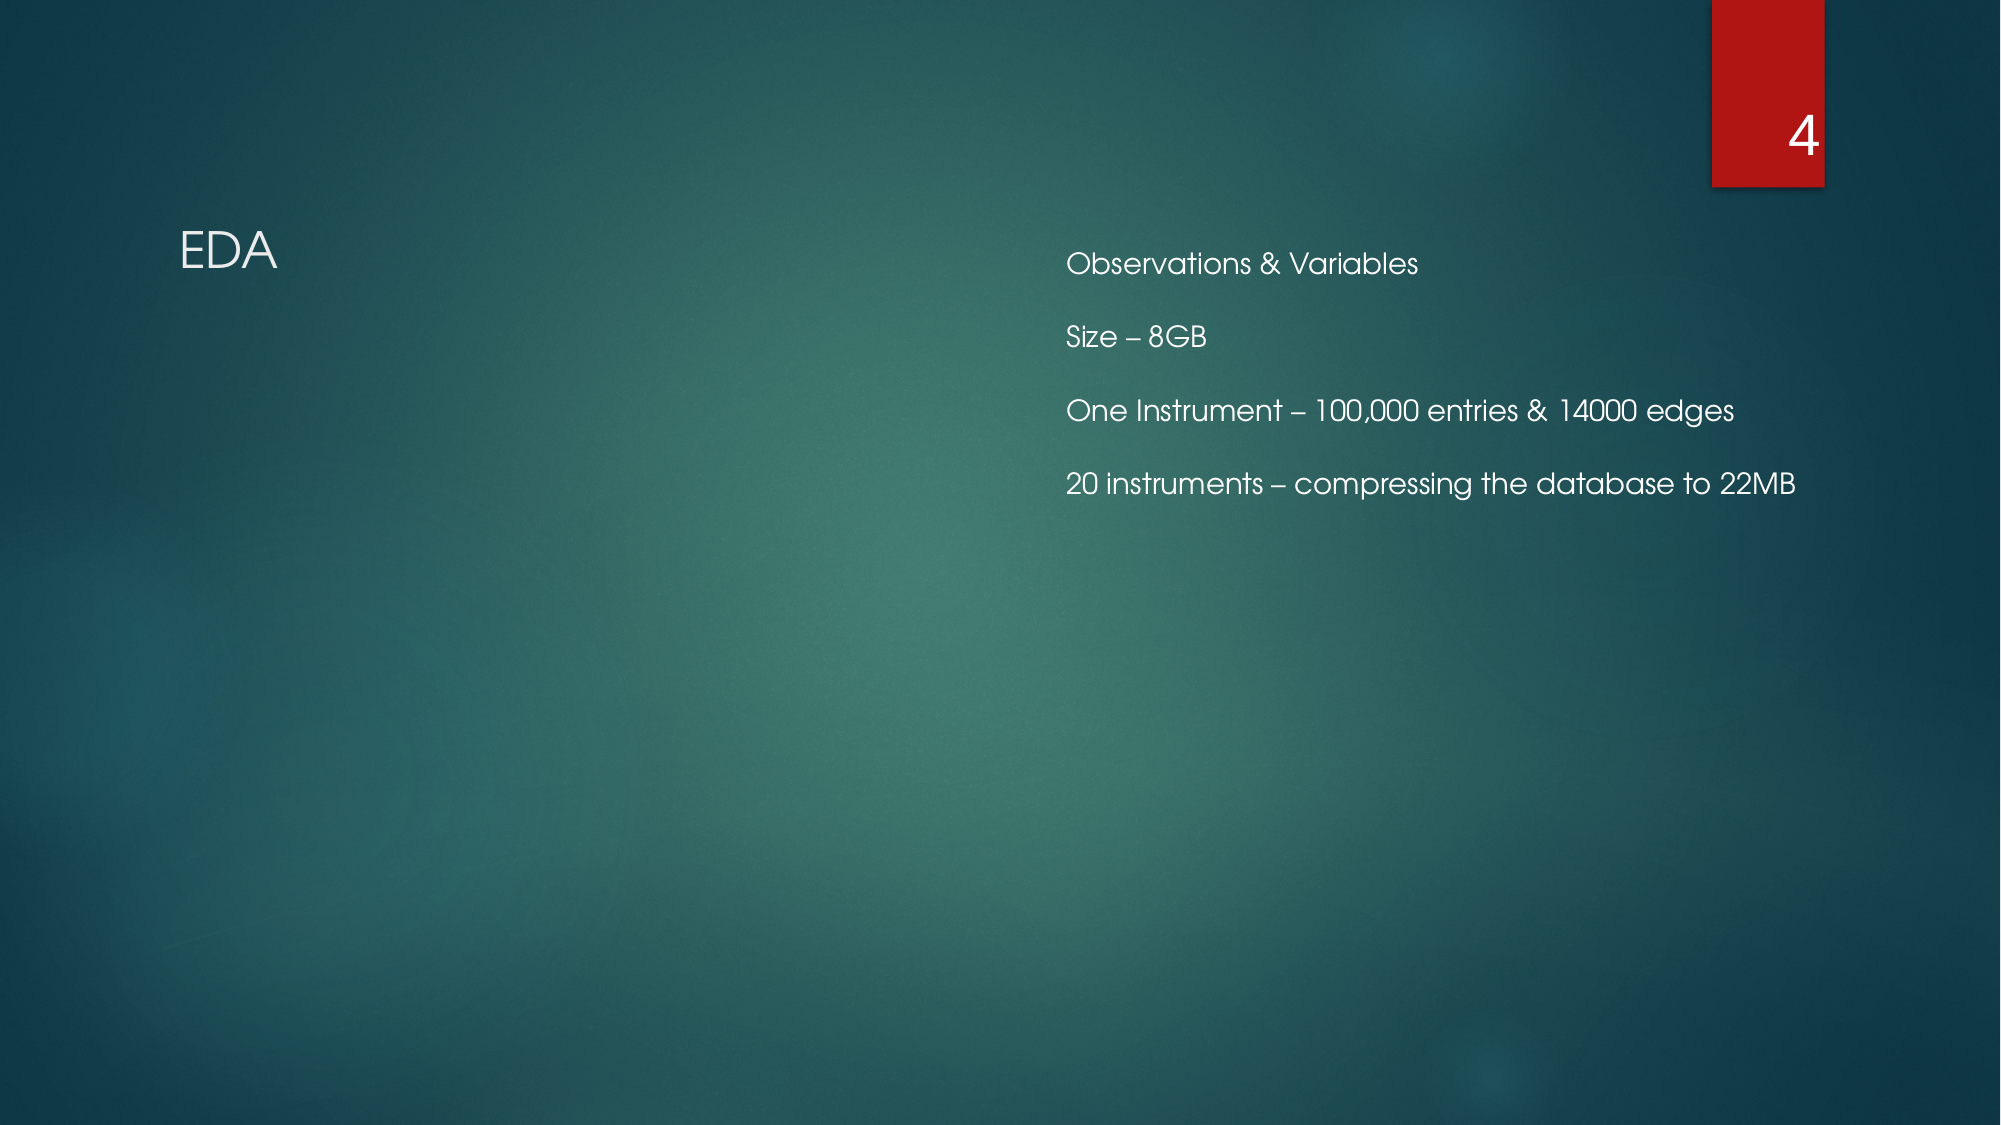

4
# EDA
Observations & Variables
Size – 8GB
One Instrument – 100,000 entries & 14000 edges
20 instruments – compressing the database to 22MB